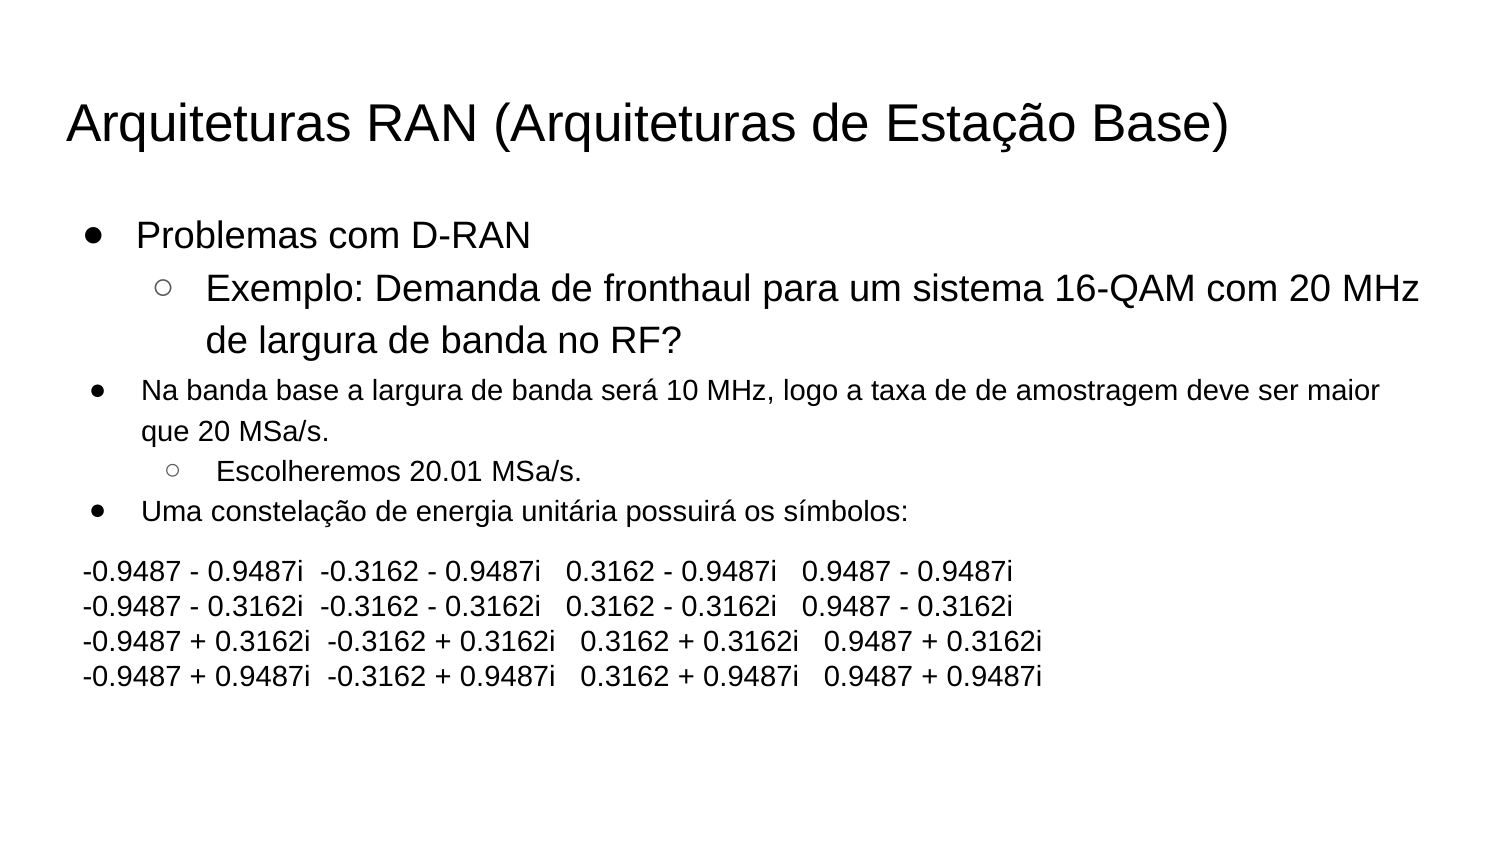

# Arquiteturas RAN (Arquiteturas de Estação Base)

Problemas com D-RAN
Exemplo: Demanda de fronthaul para um sistema 16-QAM com 20 MHz de largura de banda no RF?
Na banda base a largura de banda será 10 MHz, logo a taxa de de amostragem deve ser maior que 20 MSa/s.
Escolheremos 20.01 MSa/s.
Uma constelação de energia unitária possuirá os símbolos:
  -0.9487 - 0.9487i  -0.3162 - 0.9487i   0.3162 - 0.9487i   0.9487 - 0.9487i
  -0.9487 - 0.3162i  -0.3162 - 0.3162i   0.3162 - 0.3162i   0.9487 - 0.3162i
  -0.9487 + 0.3162i  -0.3162 + 0.3162i   0.3162 + 0.3162i   0.9487 + 0.3162i
  -0.9487 + 0.9487i  -0.3162 + 0.9487i   0.3162 + 0.9487i   0.9487 + 0.9487i

Sistemas práticos utilizam até 16 bits por amostra. Para uma taxa de amostragem de 30.72 e para um sinal com 20 MHz de BW e modulação 64-QAM:
Demanda de fronthaul de 2*30.72*16=983 Mbps para uma taxa de pico de 120 Mbps para os usuários